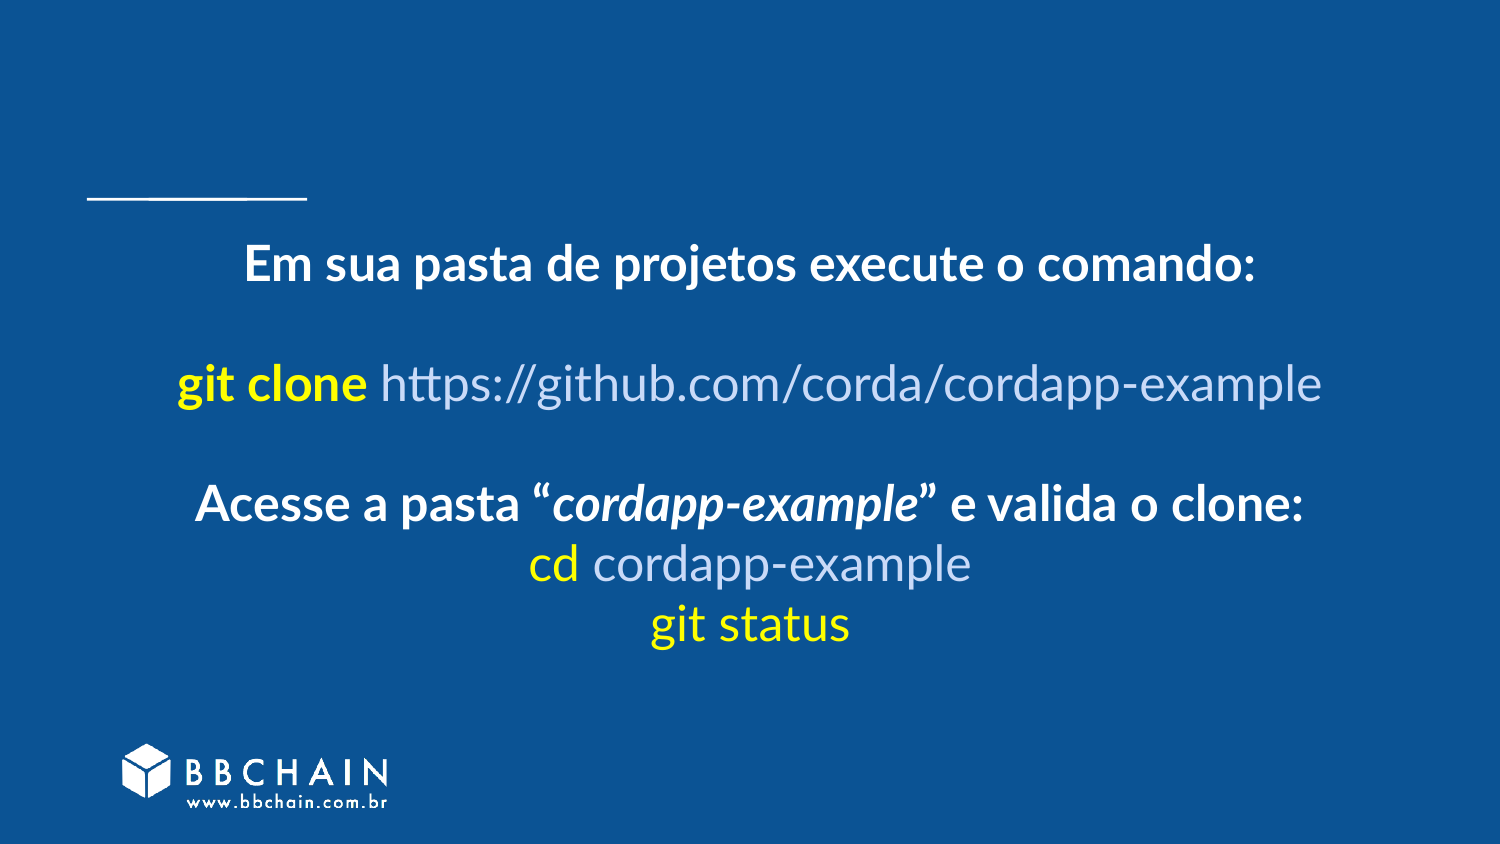

# Em sua pasta de projetos execute o comando:

git clone https://github.com/corda/cordapp-example

Acesse a pasta “cordapp-example” e valida o clone:
cd cordapp-example
git status